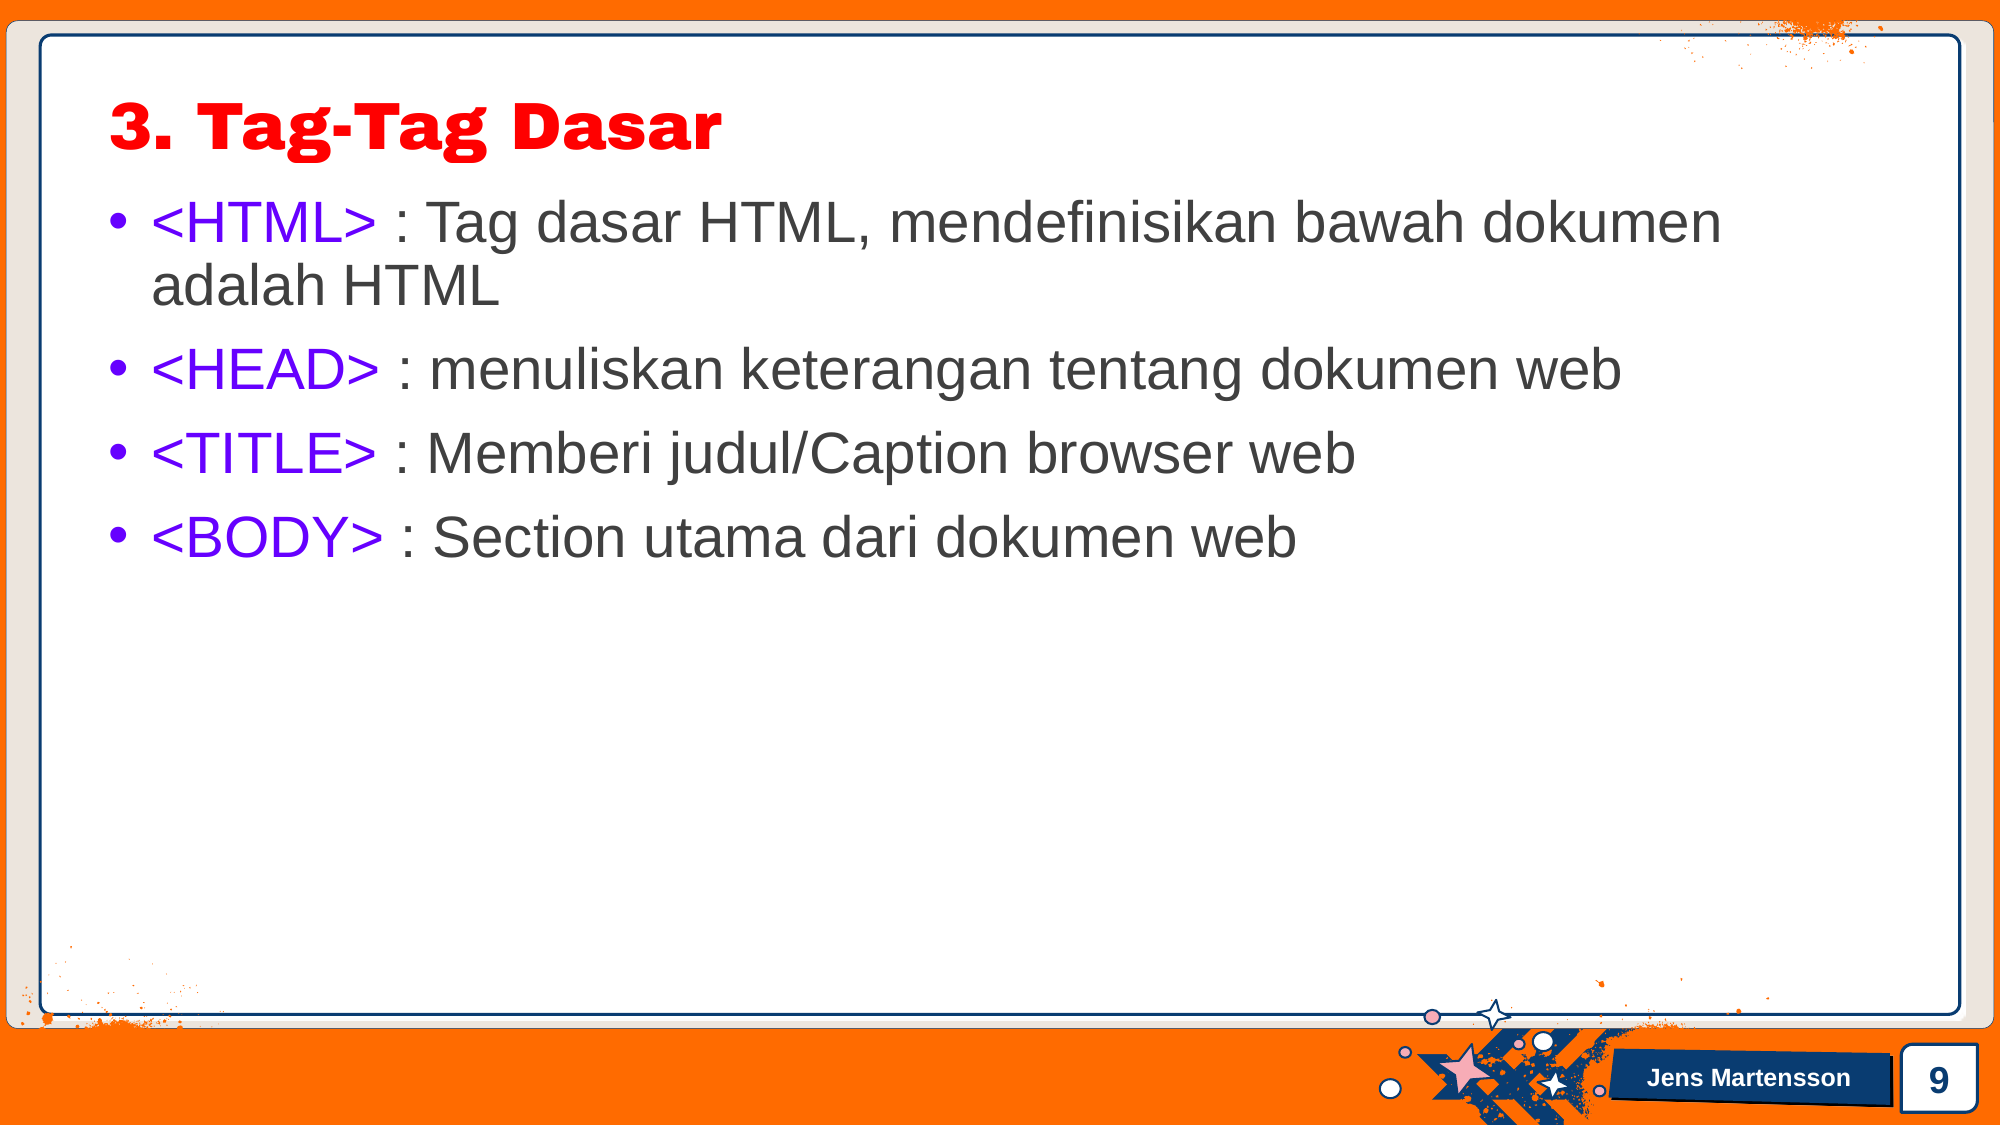

# 3. Tag-Tag Dasar
<HTML> : Tag dasar HTML, mendefinisikan bawah dokumen adalah HTML
<HEAD> : menuliskan keterangan tentang dokumen web
<TITLE> : Memberi judul/Caption browser web
<BODY> : Section utama dari dokumen web

9